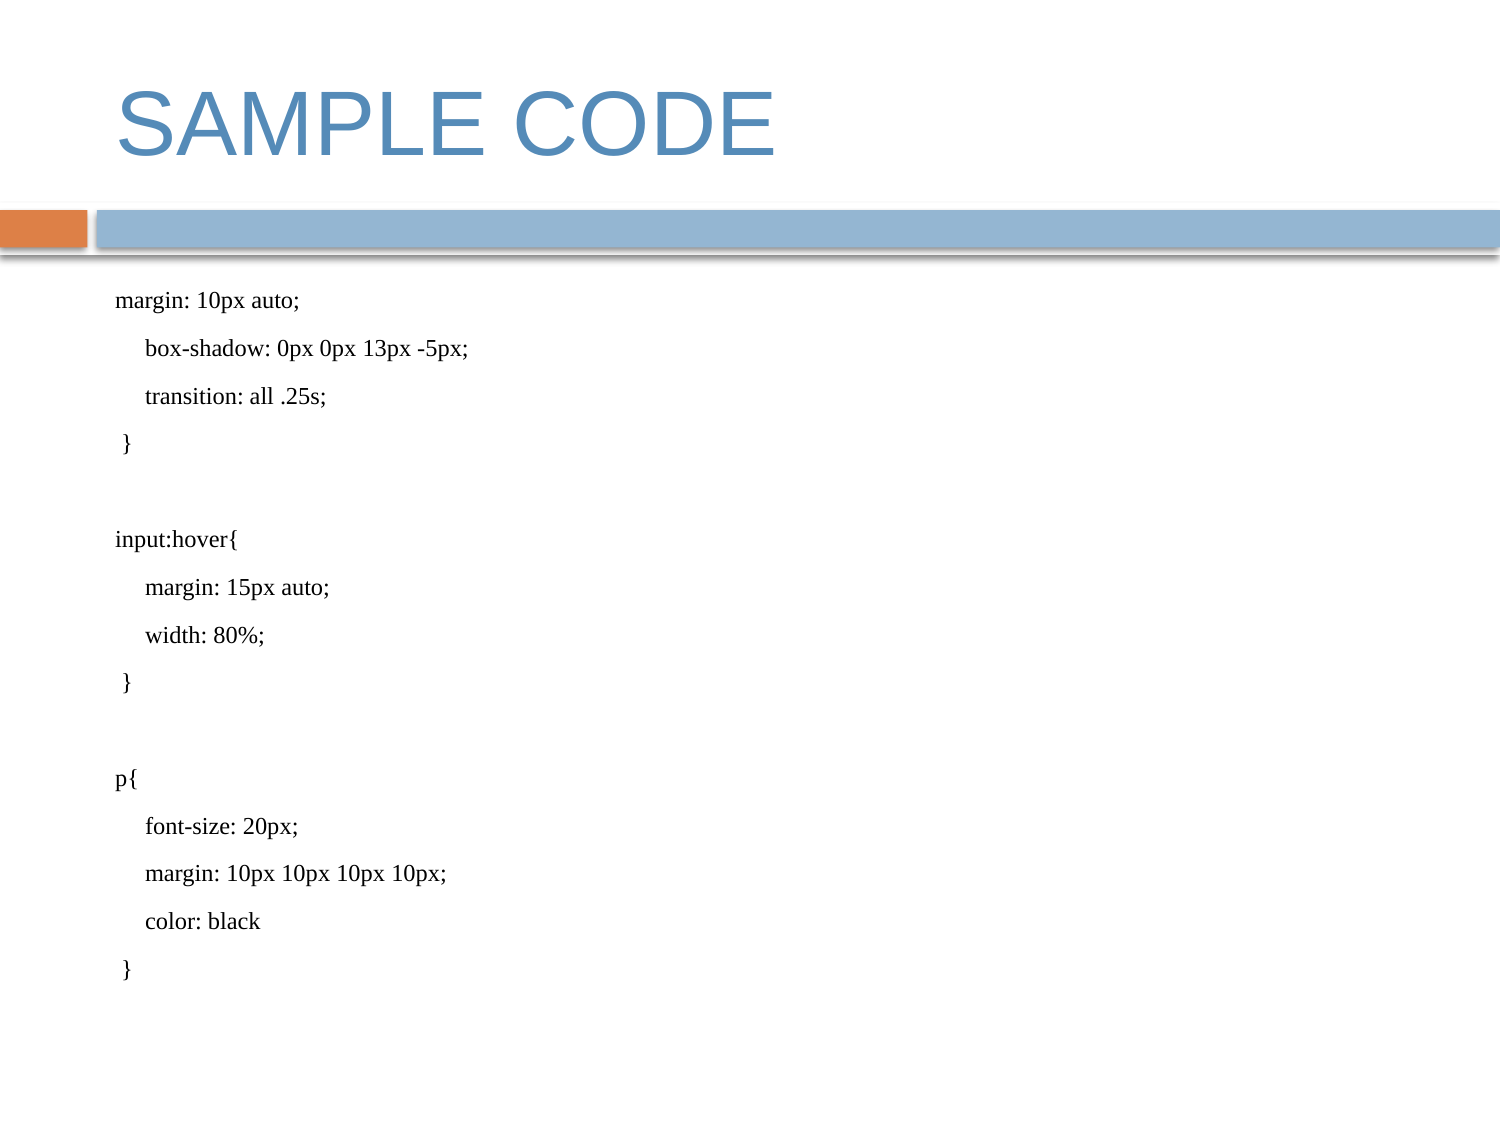

# SAMPLE CODE
margin: 10px auto;
     box-shadow: 0px 0px 13px -5px;
     transition: all .25s;
 }

input:hover{
     margin: 15px auto;
     width: 80%;
 }

p{
     font-size: 20px;
     margin: 10px 10px 10px 10px;
     color: black
 }